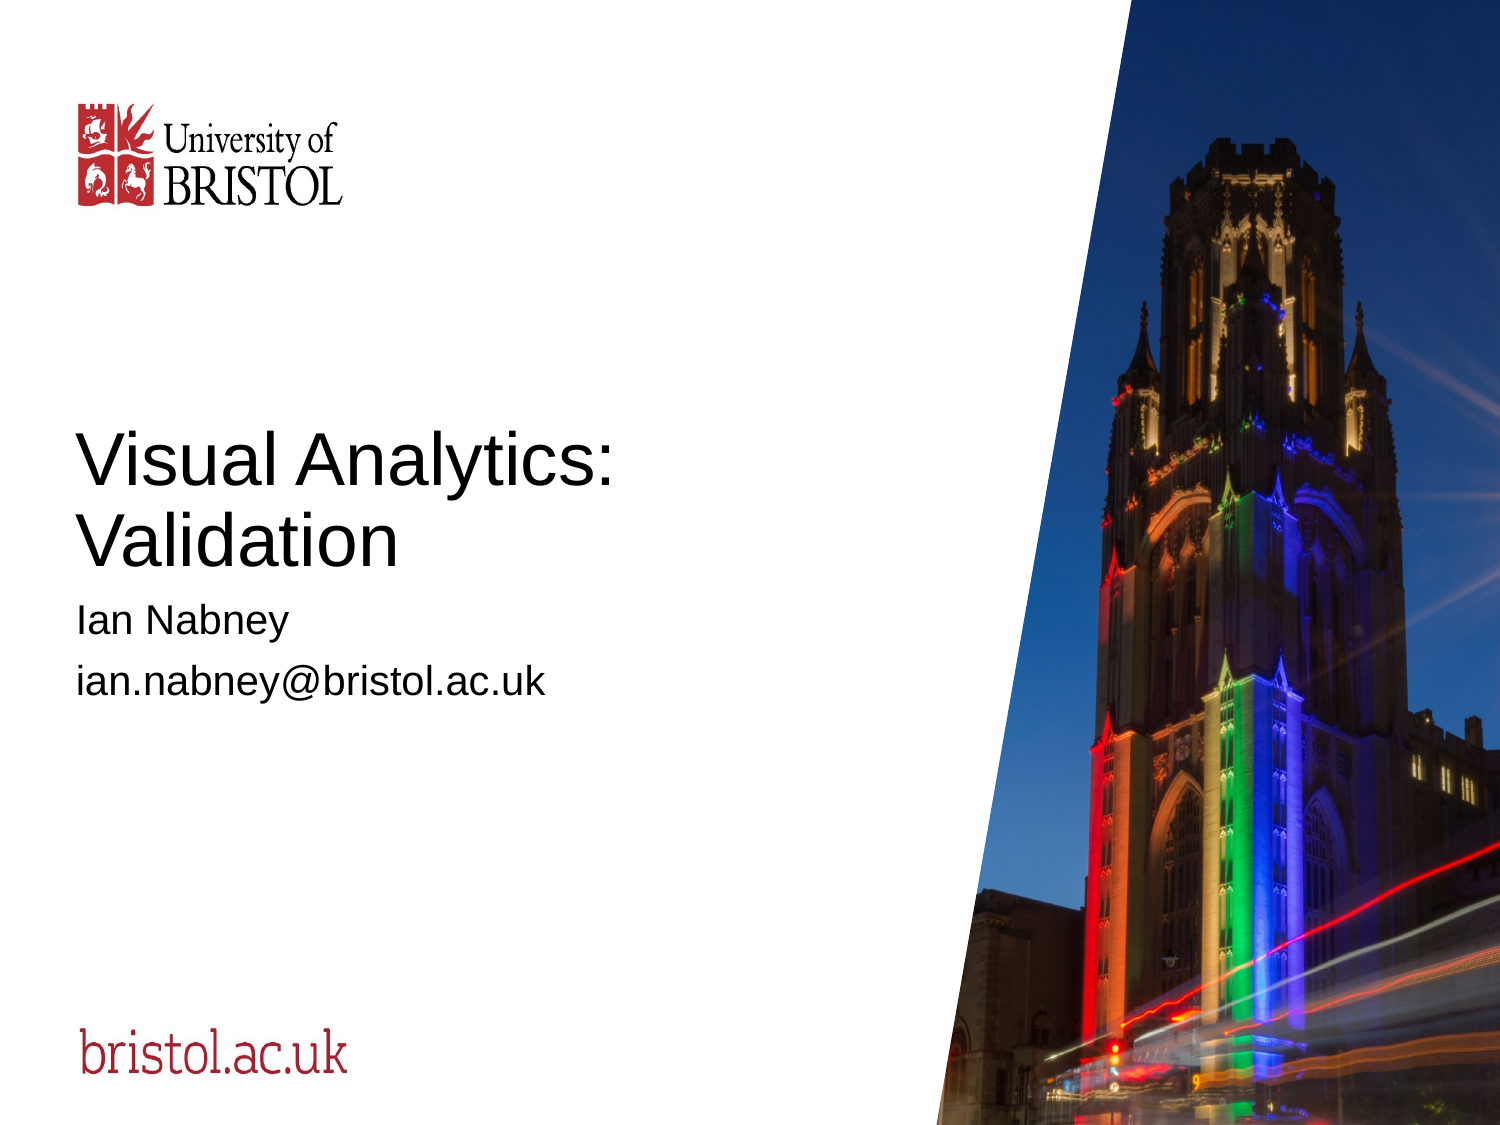

# Visual Analytics: Validation
Ian Nabney
ian.nabney@bristol.ac.uk